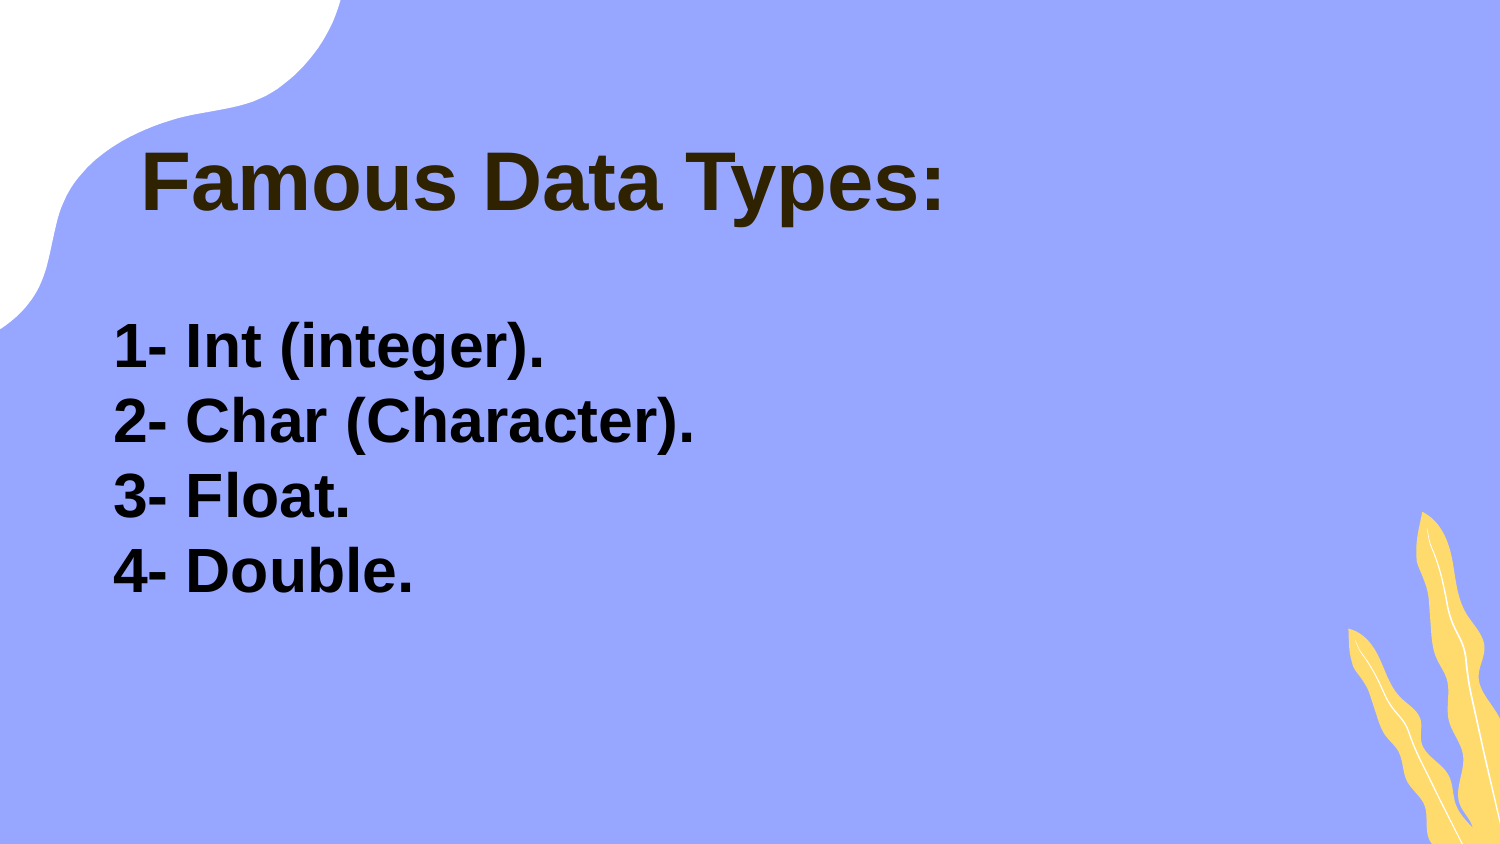

# Famous Data Types:
1- Int (integer).
2- Char (Character).
3- Float.
4- Double.